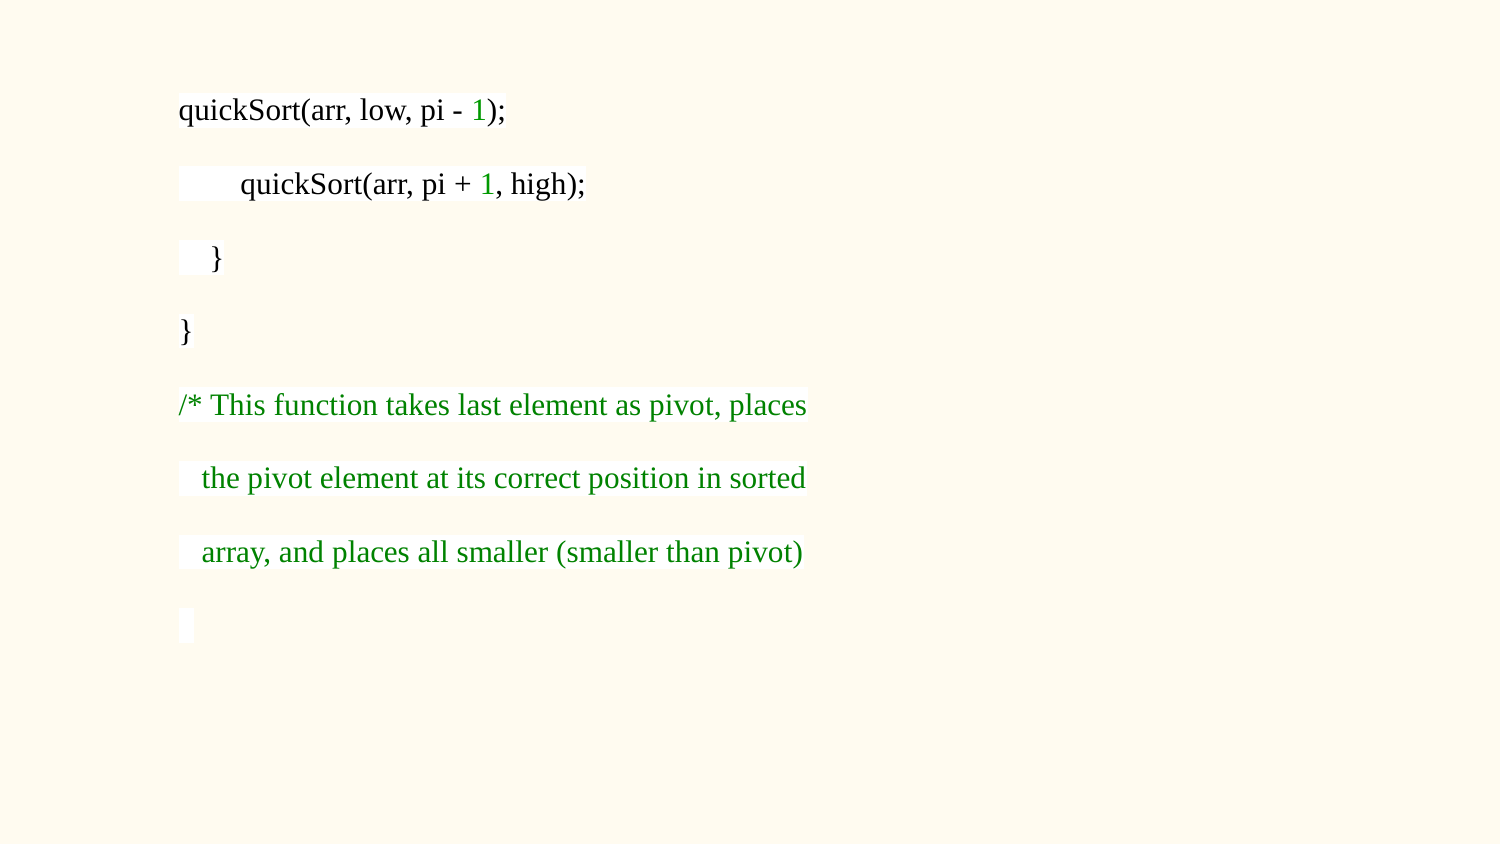

quickSort(arr, low, pi - 1);
        quickSort(arr, pi + 1, high);
    }
}
/* This function takes last element as pivot, places
   the pivot element at its correct position in sorted
   array, and places all smaller (smaller than pivot)